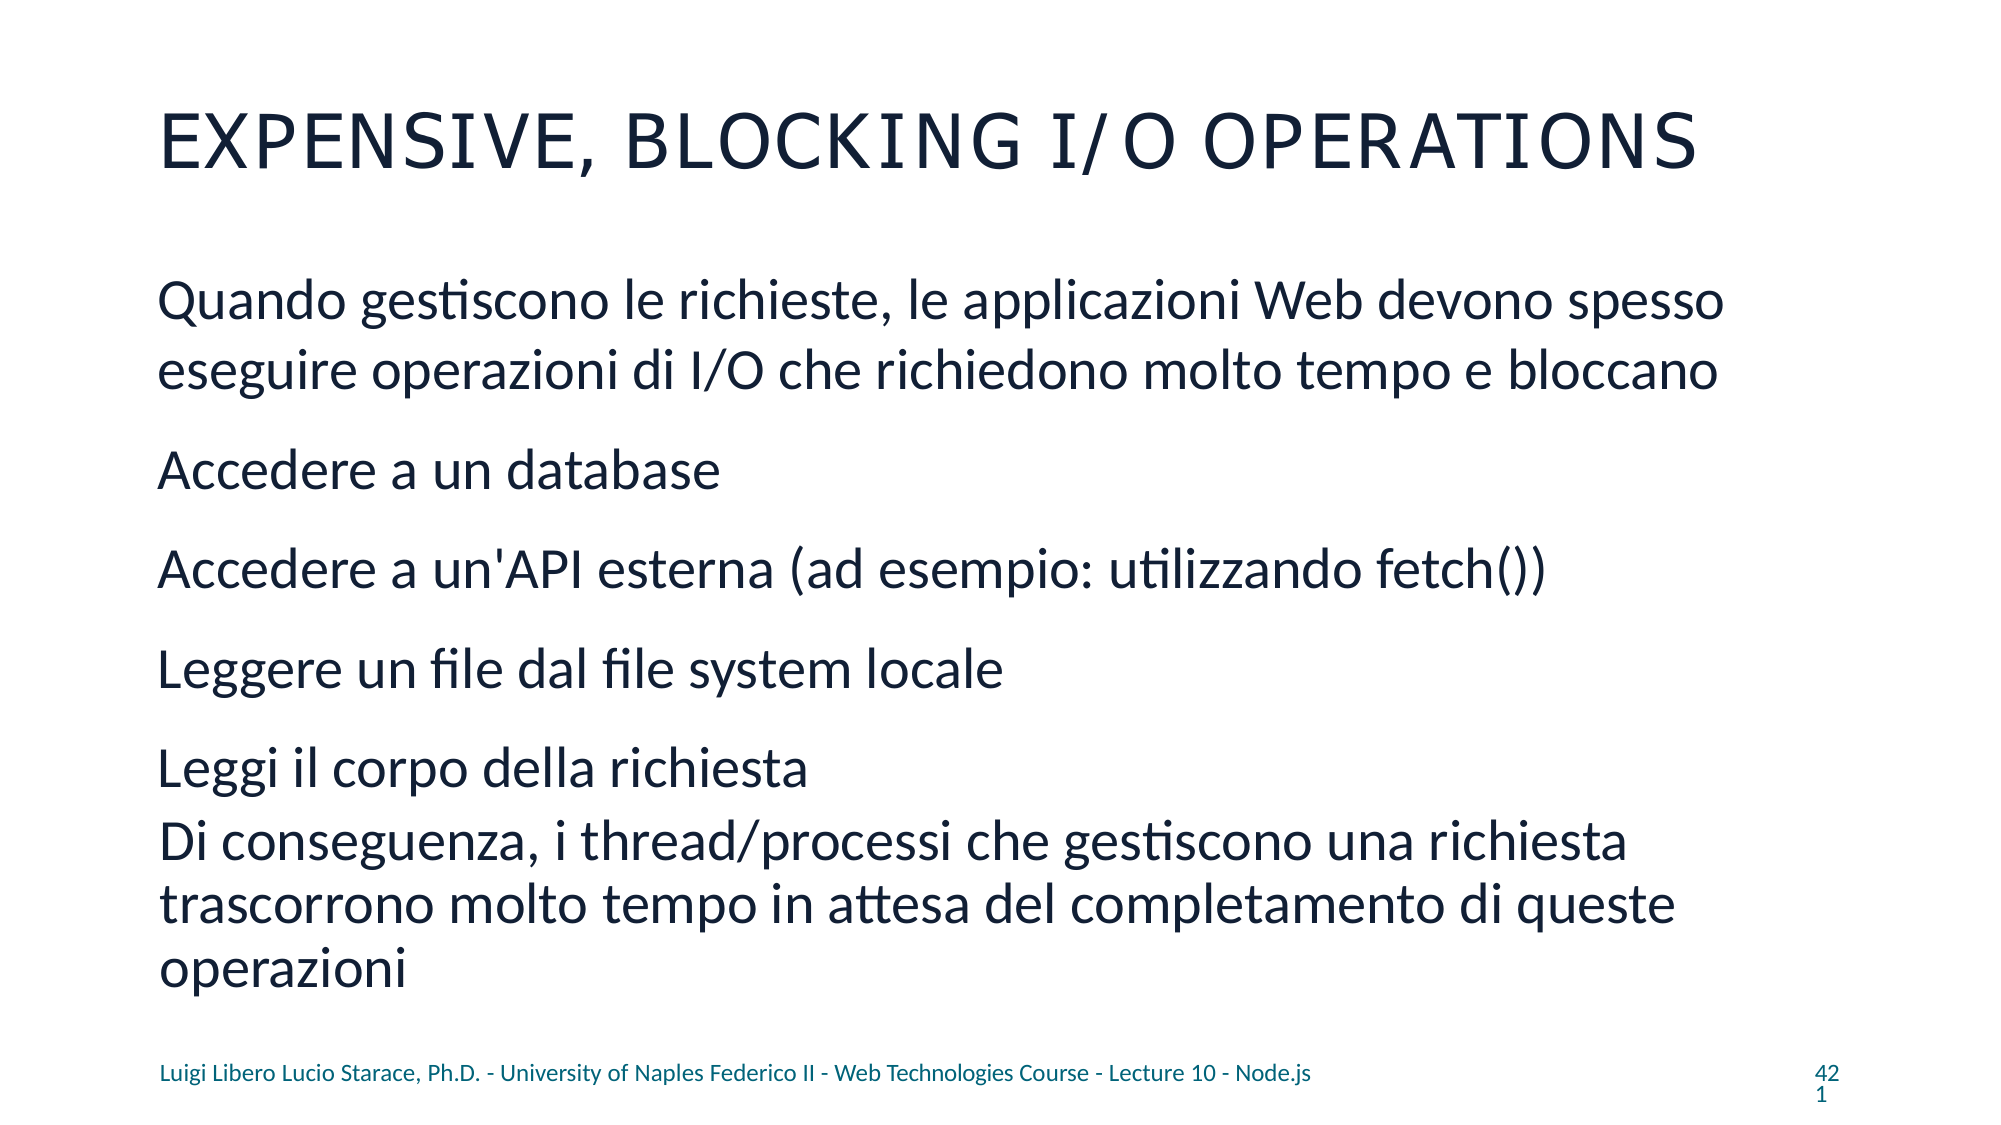

# EXPENSIVE, BLOCKING I/O OPERATIONS
Quando gestiscono le richieste, le applicazioni Web devono spesso eseguire operazioni di I/O che richiedono molto tempo e bloccano
Accedere a un database
Accedere a un'API esterna (ad esempio: utilizzando fetch())
Leggere un file dal file system locale
Leggi il corpo della richiesta
Di conseguenza, i thread/processi che gestiscono una richiesta trascorrono molto tempo in attesa del completamento di queste operazioni
Luigi Libero Lucio Starace, Ph.D. - University of Naples Federico II - Web Technologies Course - Lecture 10 - Node.js
421